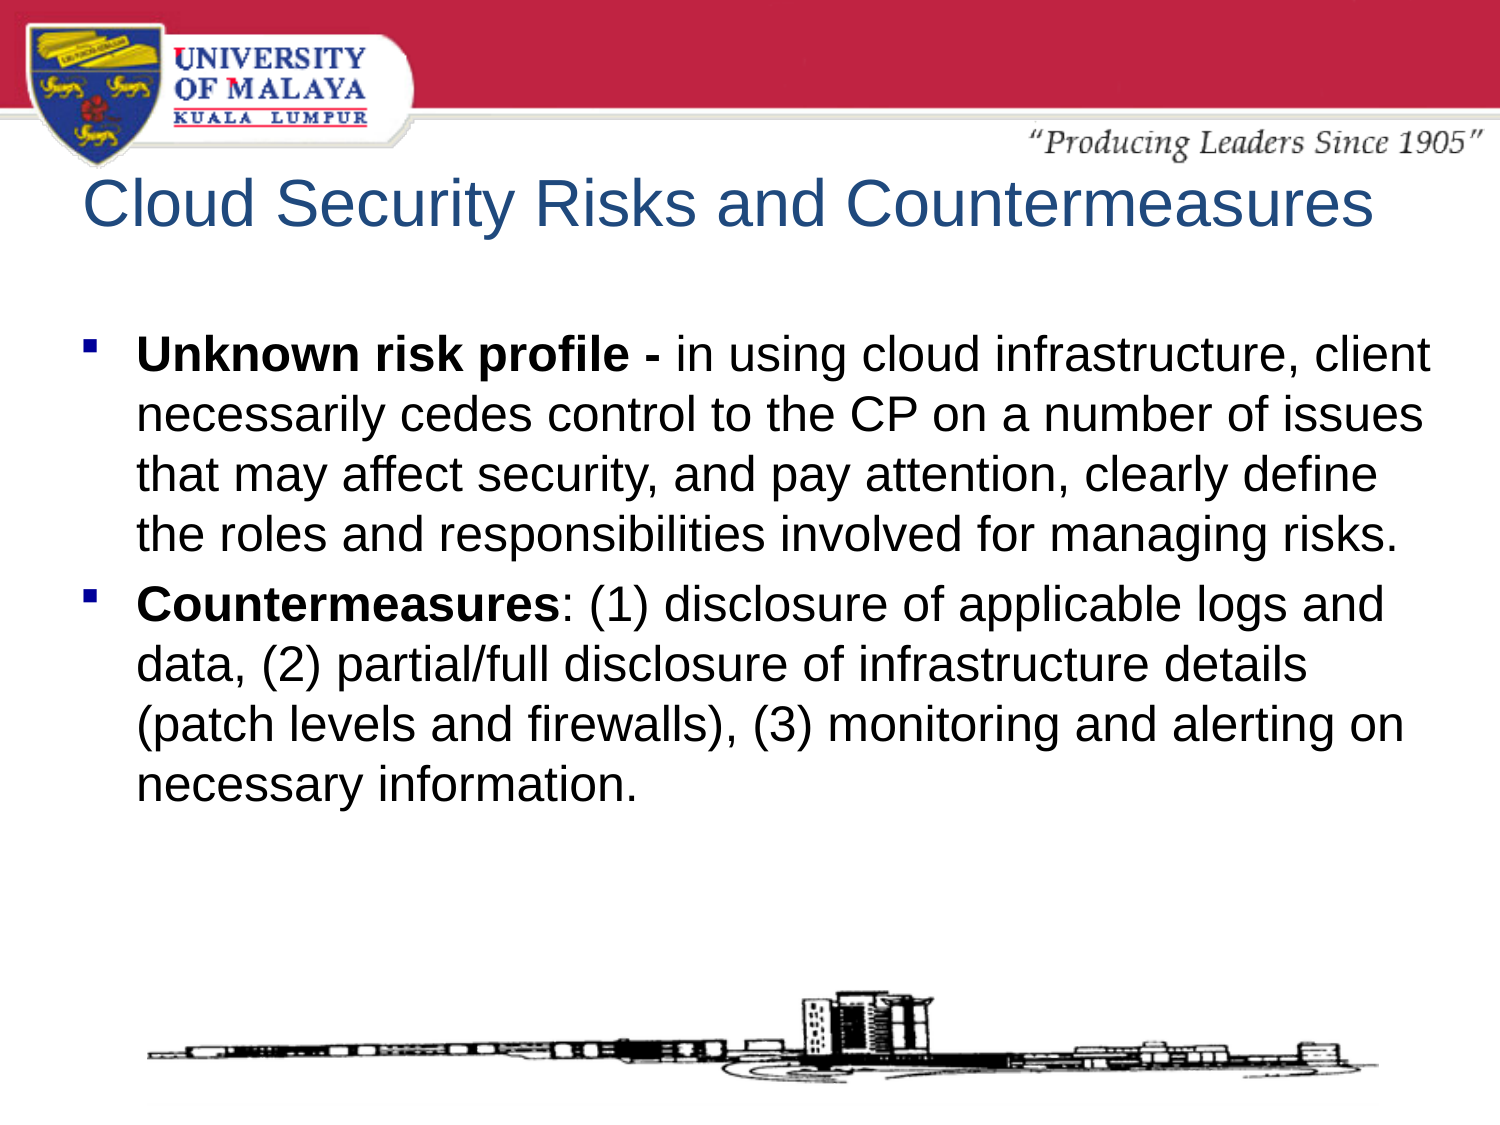

# Cloud Security Risks and Countermeasures
Unknown risk profile - in using cloud infrastructure, client necessarily cedes control to the CP on a number of issues that may affect security, and pay attention, clearly define the roles and responsibilities involved for managing risks.
Countermeasures: (1) disclosure of applicable logs and data, (2) partial/full disclosure of infrastructure details (patch levels and firewalls), (3) monitoring and alerting on necessary information.